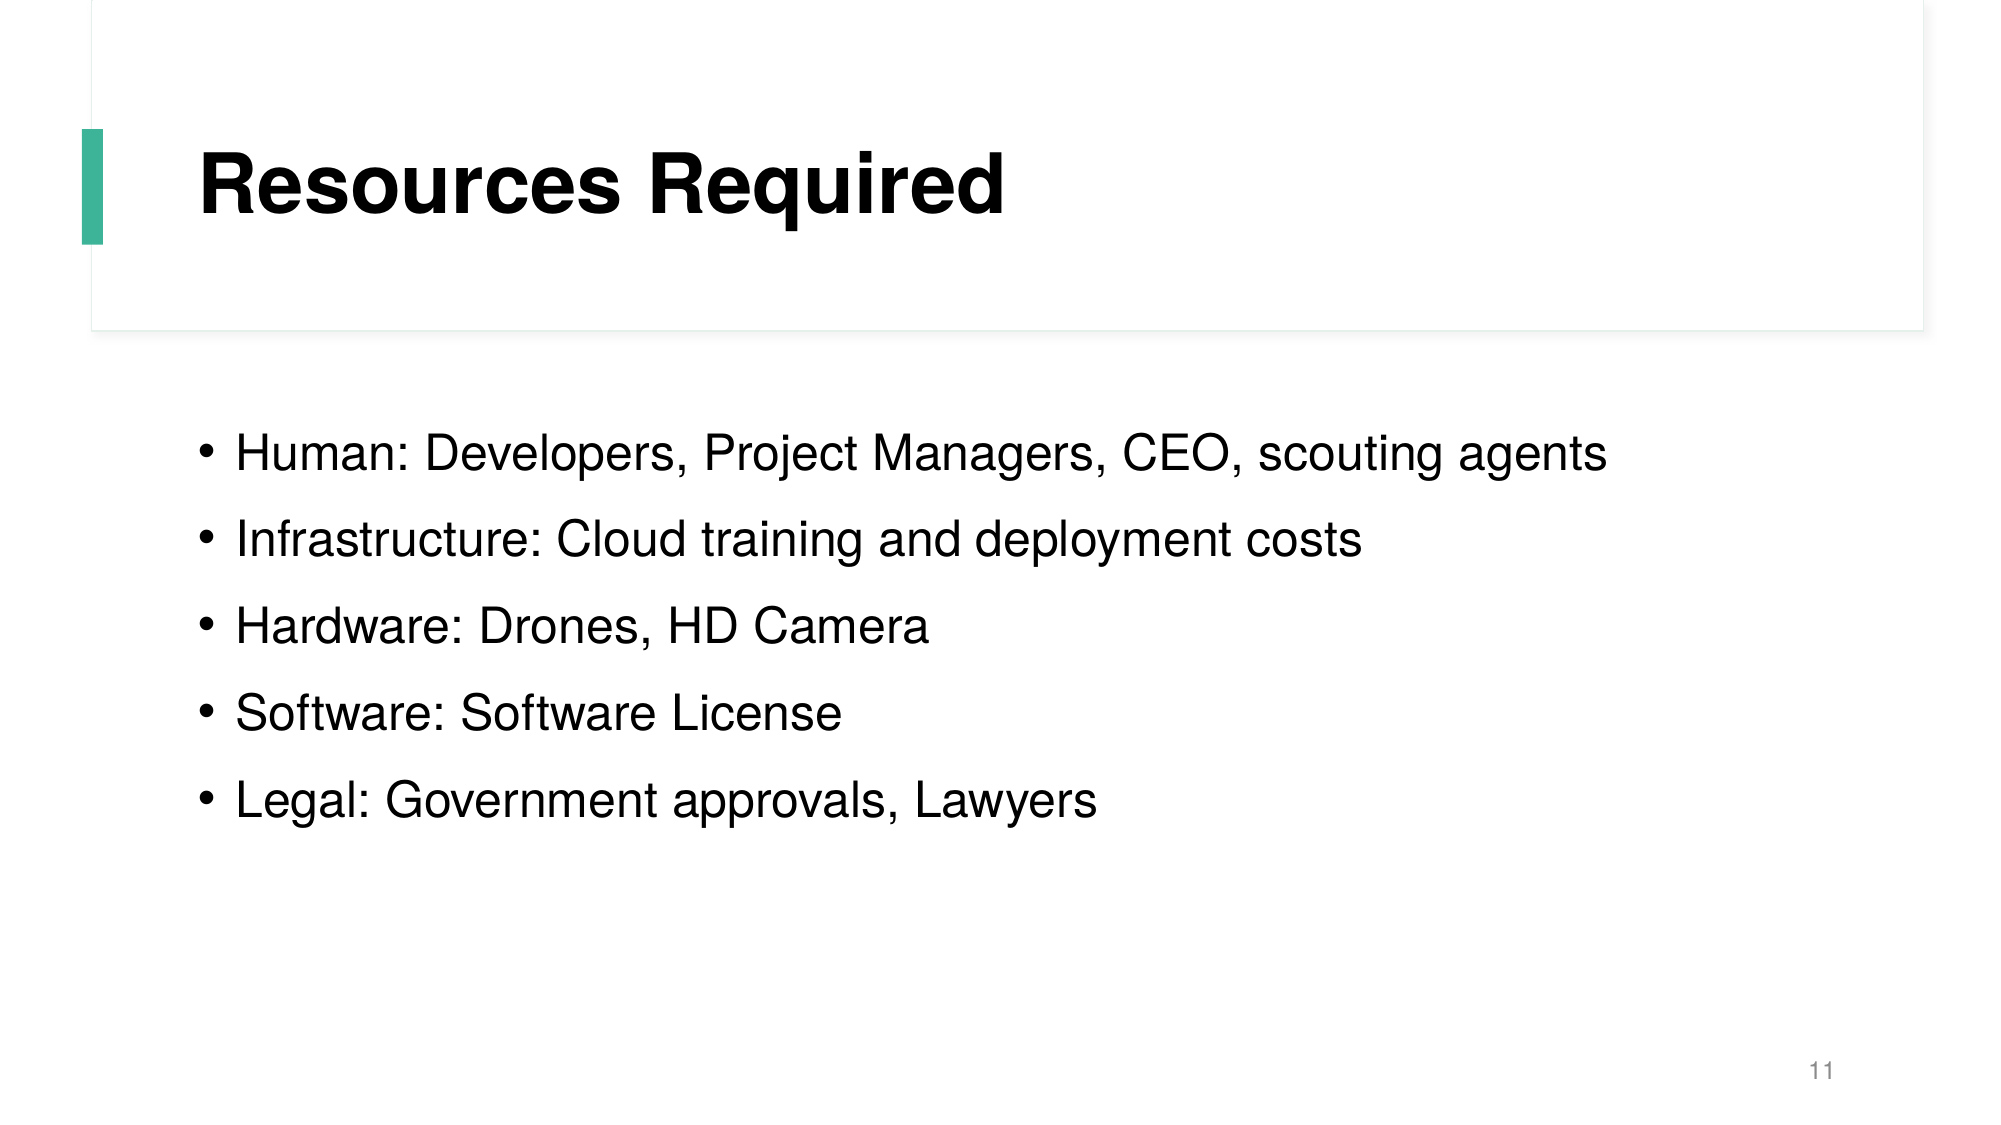

# Resources Required
Human: Developers, Project Managers, CEO, scouting agents
Infrastructure: Cloud training and deployment costs
Hardware: Drones, HD Camera
Software: Software License
Legal: Government approvals, Lawyers

11